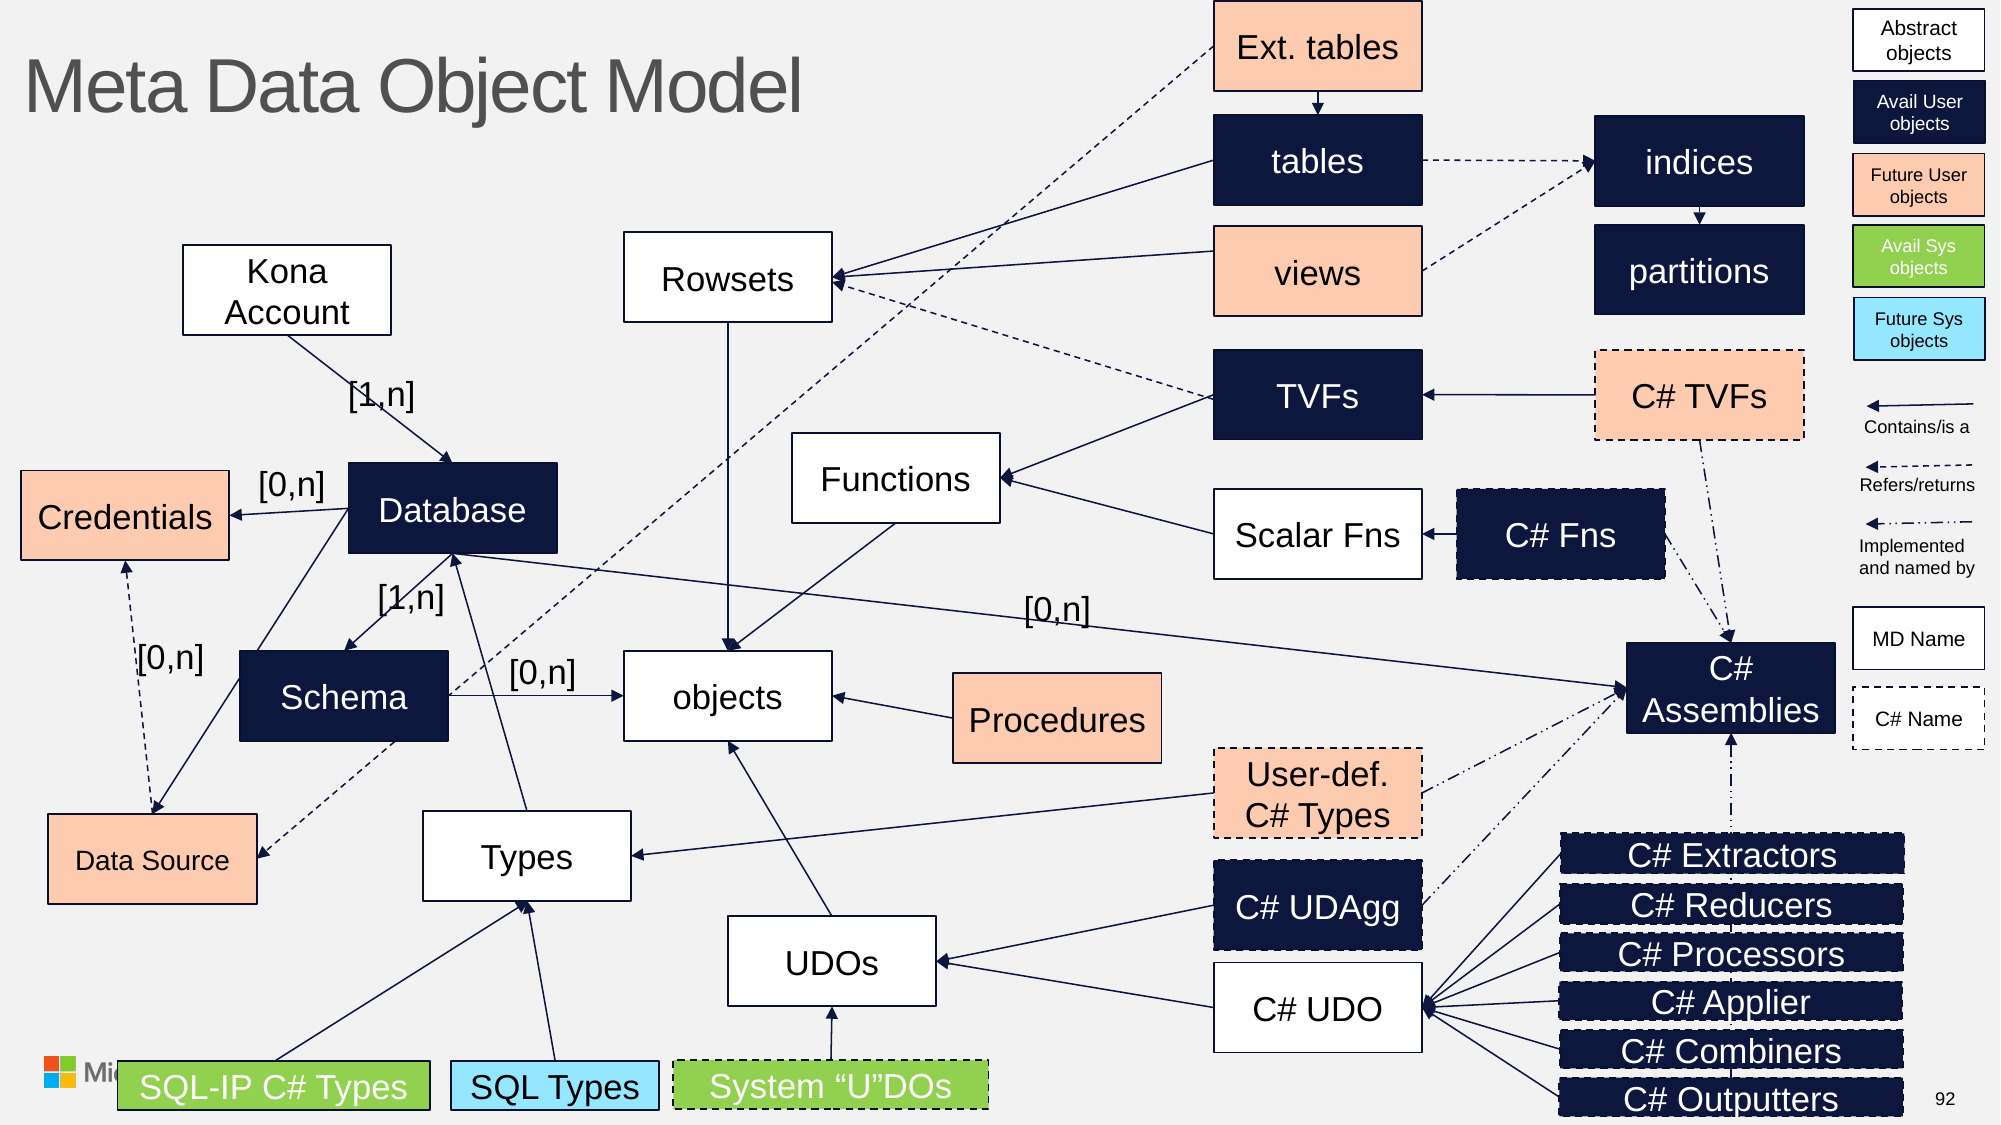

Ext. tables
Abstract objects
Meta Data Object Model
Avail User objects
tables
indices
Future User objects
partitions
Avail Sys objects
views
Rowsets
Kona
Account
Future Sys objects
TVFs
C# TVFs
[1,n]
Contains/is a
Functions
[0,n]
Database
Refers/returns
Credentials
Scalar Fns
C# Fns
Implemented
and named by
[1,n]
[0,n]
MD Name
[0,n]
[0,n]
C# Assemblies
objects
Schema
Procedures
C# Name
User-def. C# Types
Types
Data Source
C# Extractors
C# UDAgg
C# Reducers
UDOs
C# Processors
C# UDO
C# Applier
C# Combiners
System “U”DOs
SQL-IP C# Types
SQL Types
C# Outputters
92